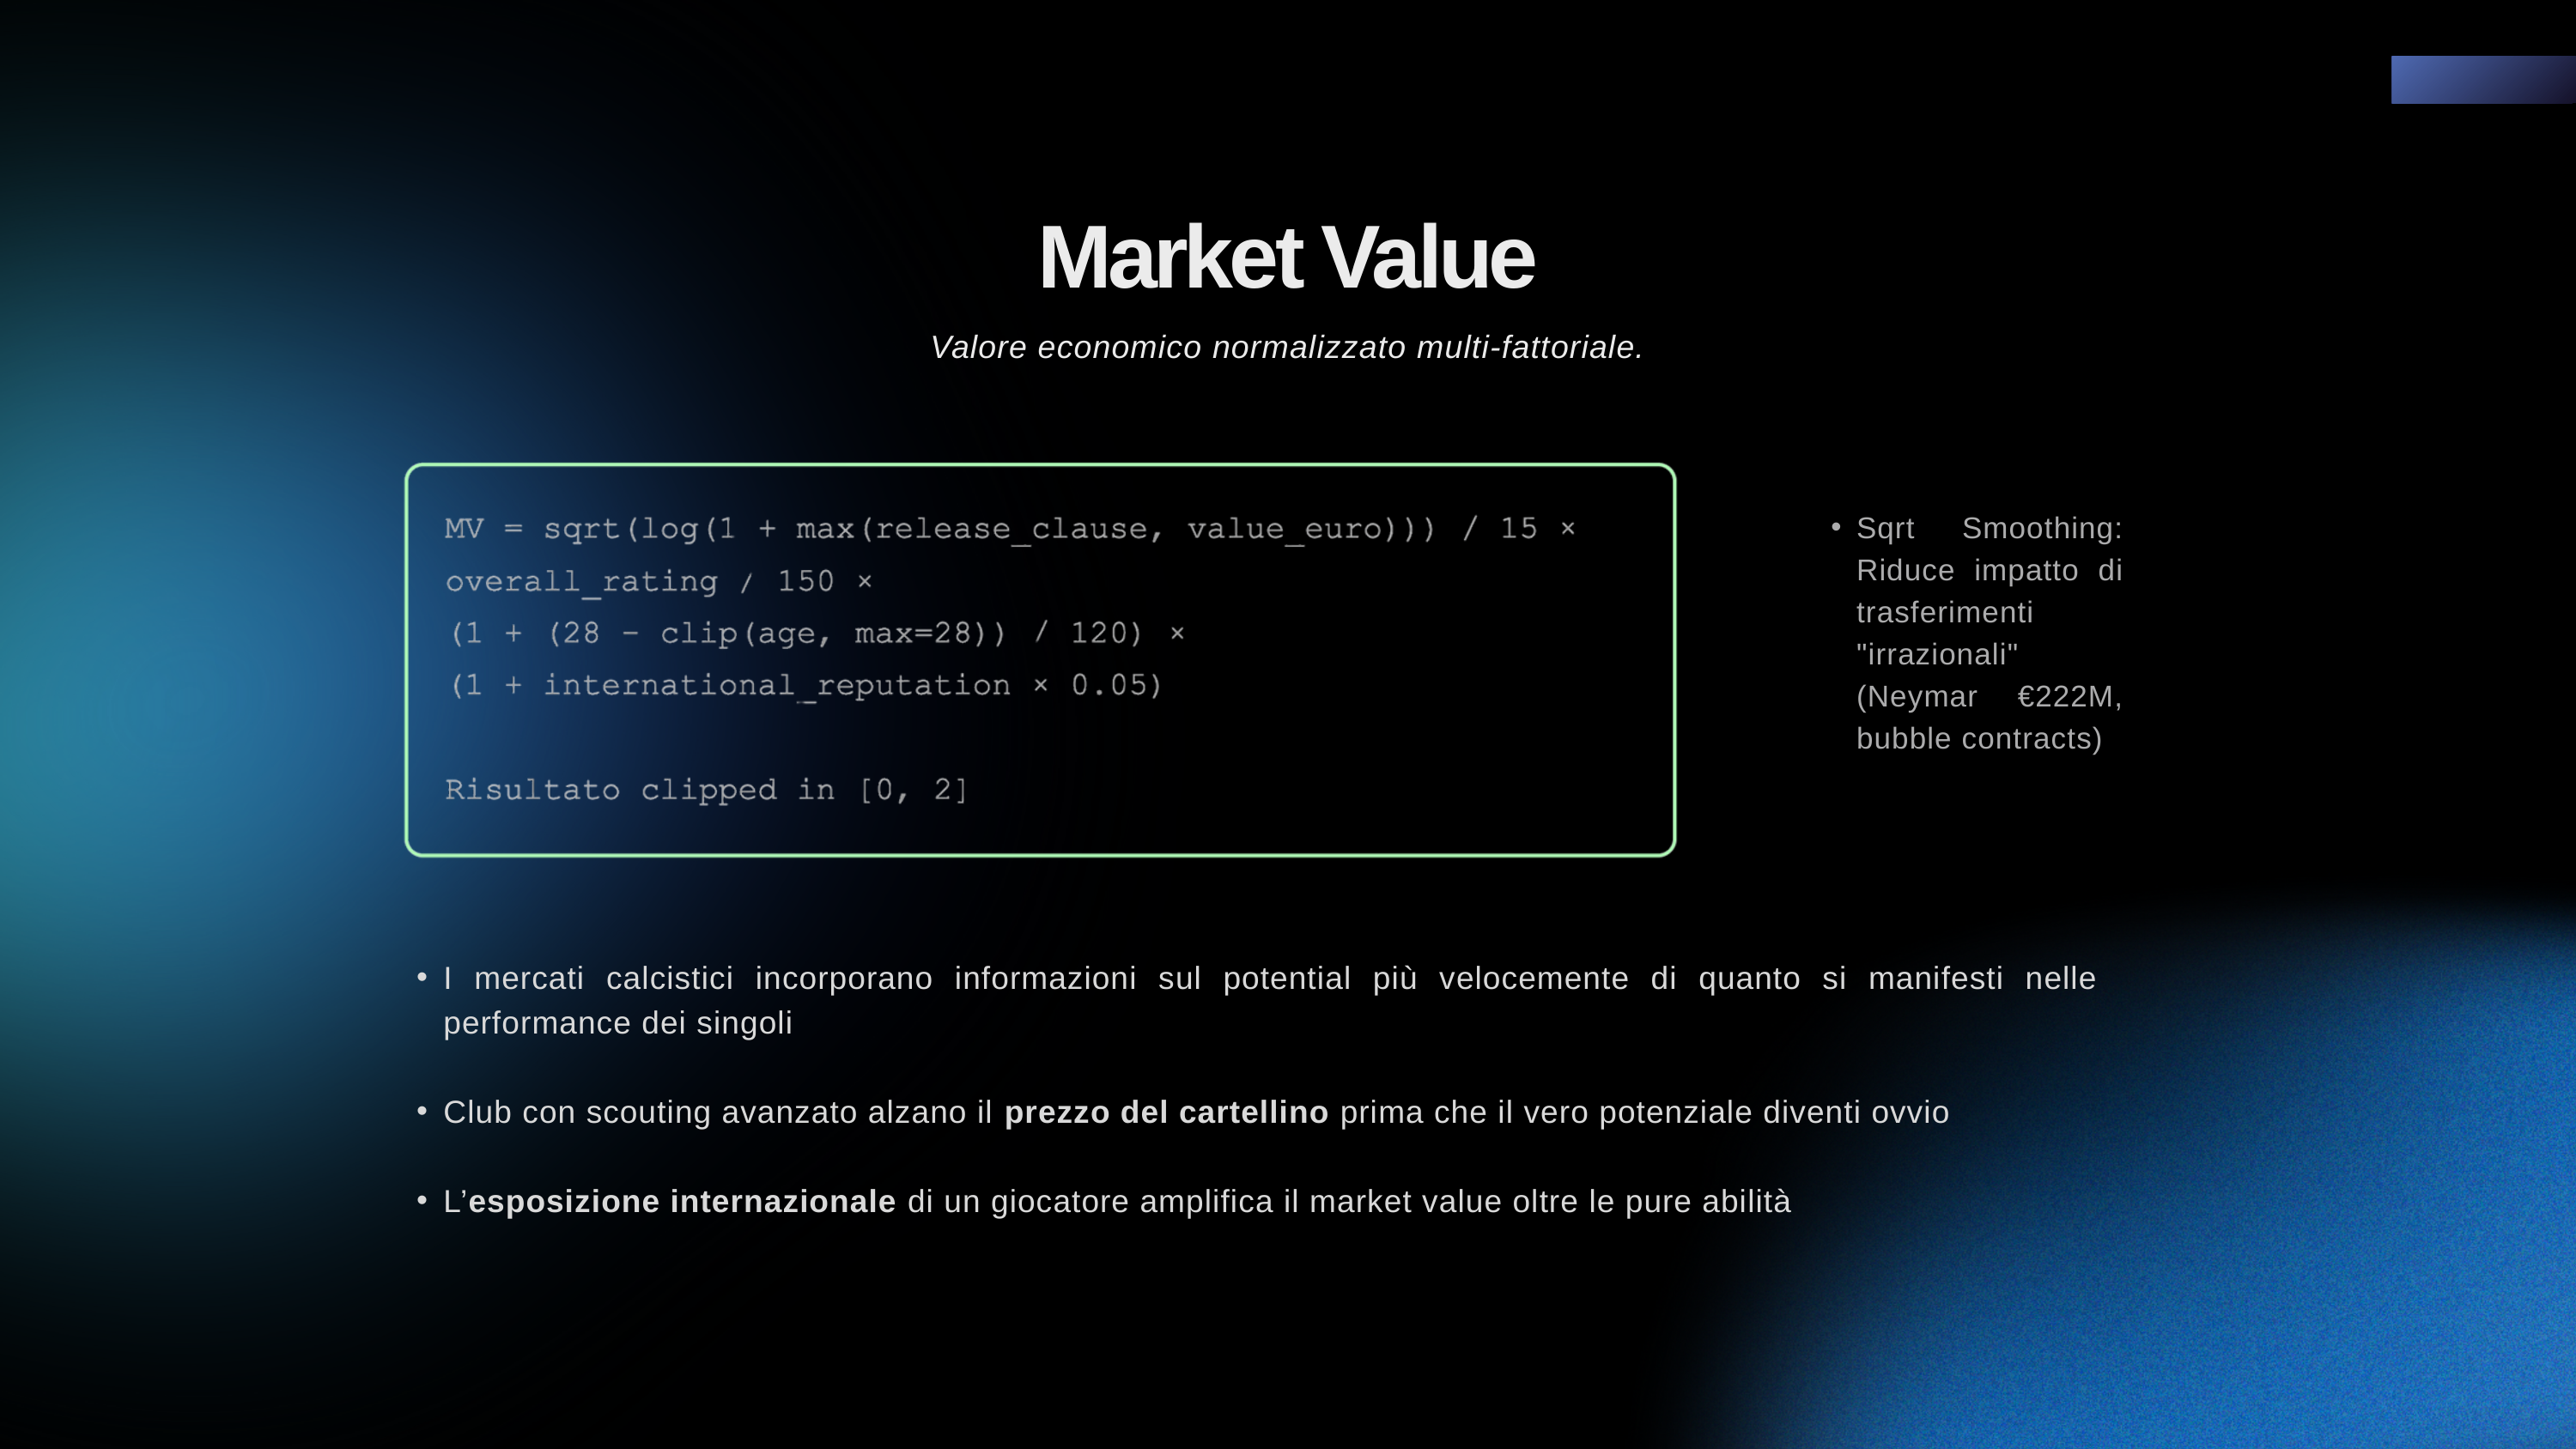

Market Value
Valore economico normalizzato multi-fattoriale.

Sqrt Smoothing: Riduce impatto di trasferimenti "irrazionali" (Neymar €222M, bubble contracts)

I mercati calcistici incorporano informazioni sul potential più velocemente di quanto si manifesti nelle performance dei singoli

Club con scouting avanzato alzano il prezzo del cartellino prima che il vero potenziale diventi ovvio

L’esposizione internazionale di un giocatore amplifica il market value oltre le pure abilità